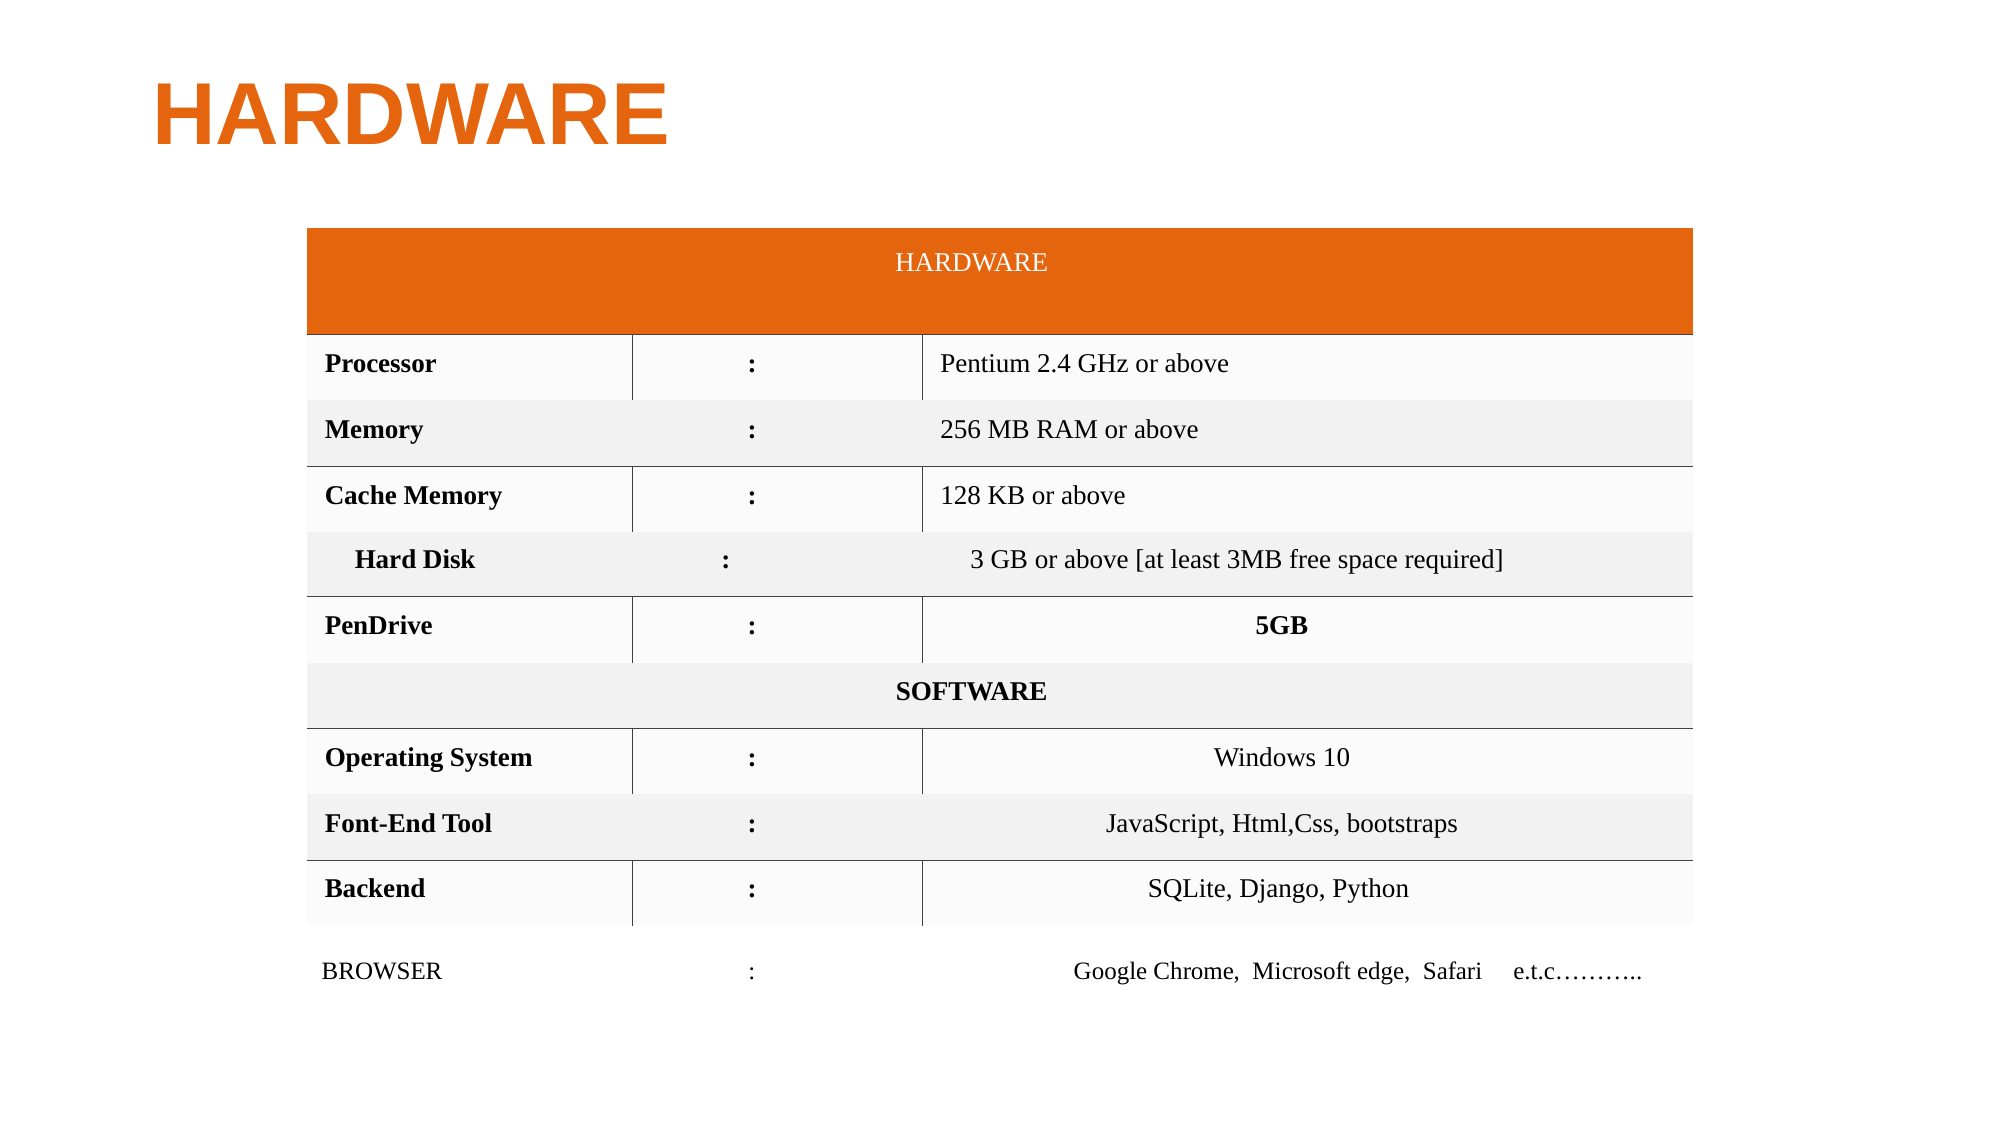

# HARDWARE
| HARDWARE |  |  |
| --- | --- | --- |
| Processor | : | Pentium 2.4 GHz or above |
| Memory | : | 256 MB RAM or above |
| Cache Memory | : | 128 KB or above |
| Hard Disk | : | 3 GB or above [at least 3MB free space required] |
| PenDrive | : | 5GB |
| SOFTWARE |  |  |
| Operating System | : | Windows 10 |
| Font-End Tool | : | JavaScript, Html,Css, bootstraps |
| Backend | : | SQLite, Django, Python |

BROWSER                                                 :                                                   Google Chrome,  Microsoft edge,  Safari     e.t.c………..